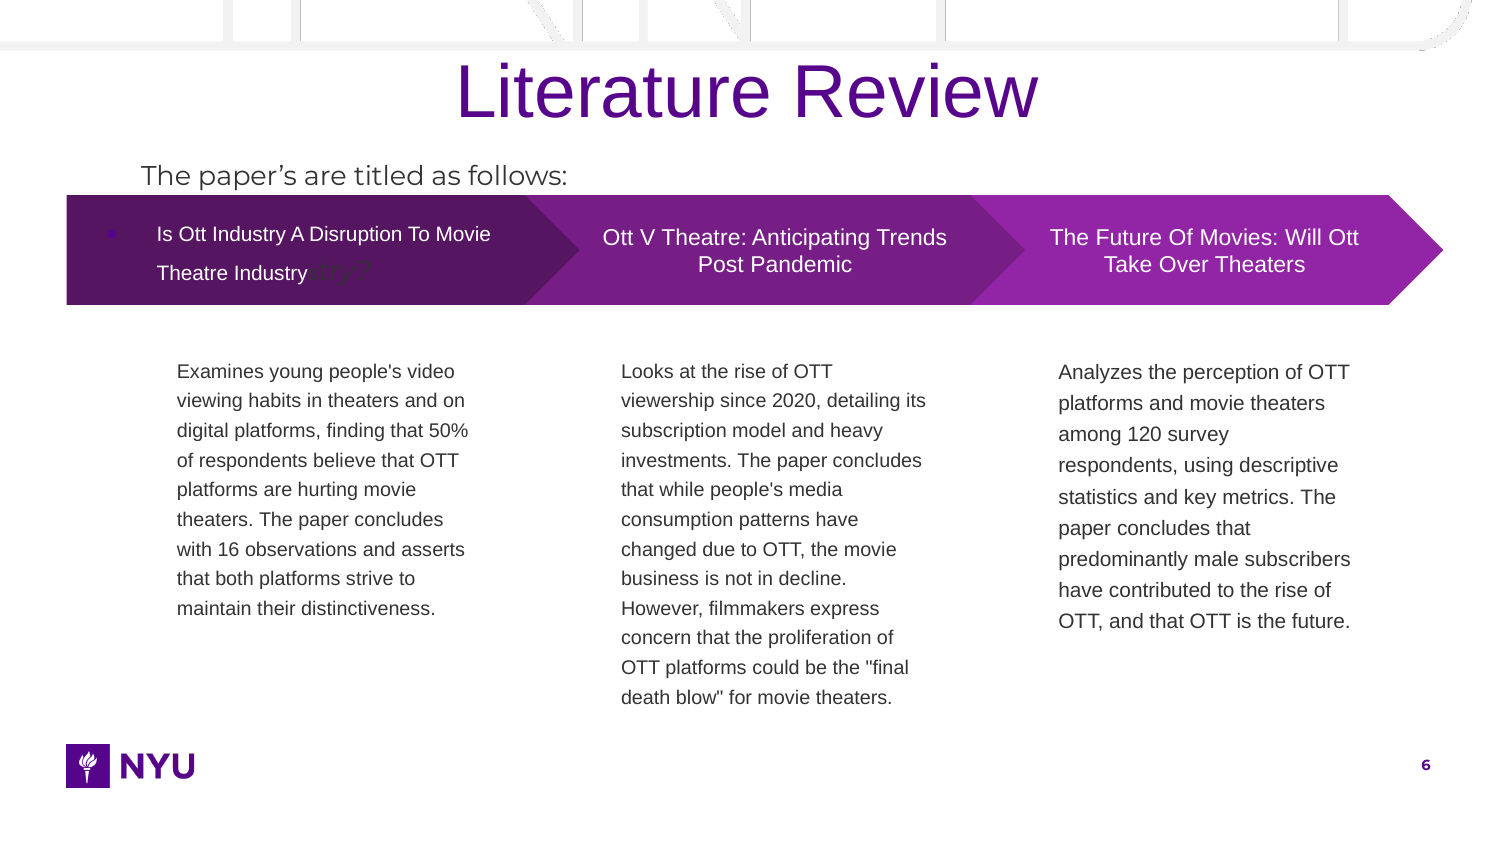

# Literature Review
The paper’s are titled as follows:
Ott V Theatre: Anticipating Trends Post Pandemic
Looks at the rise of OTT viewership since 2020, detailing its subscription model and heavy investments. The paper concludes that while people's media consumption patterns have changed due to OTT, the movie business is not in decline. However, filmmakers express concern that the proliferation of OTT platforms could be the "final death blow" for movie theaters.
The Future Of Movies: Will Ott Take Over Theaters
Analyzes the perception of OTT platforms and movie theaters among 120 survey respondents, using descriptive statistics and key metrics. The paper concludes that predominantly male subscribers have contributed to the rise of OTT, and that OTT is the future.

Is Ott Industry A Disruption To Movie Theatre Industrystry?
Examines young people's video viewing habits in theaters and on digital platforms, finding that 50% of respondents believe that OTT platforms are hurting movie theaters. The paper concludes with 16 observations and asserts that both platforms strive to maintain their distinctiveness.